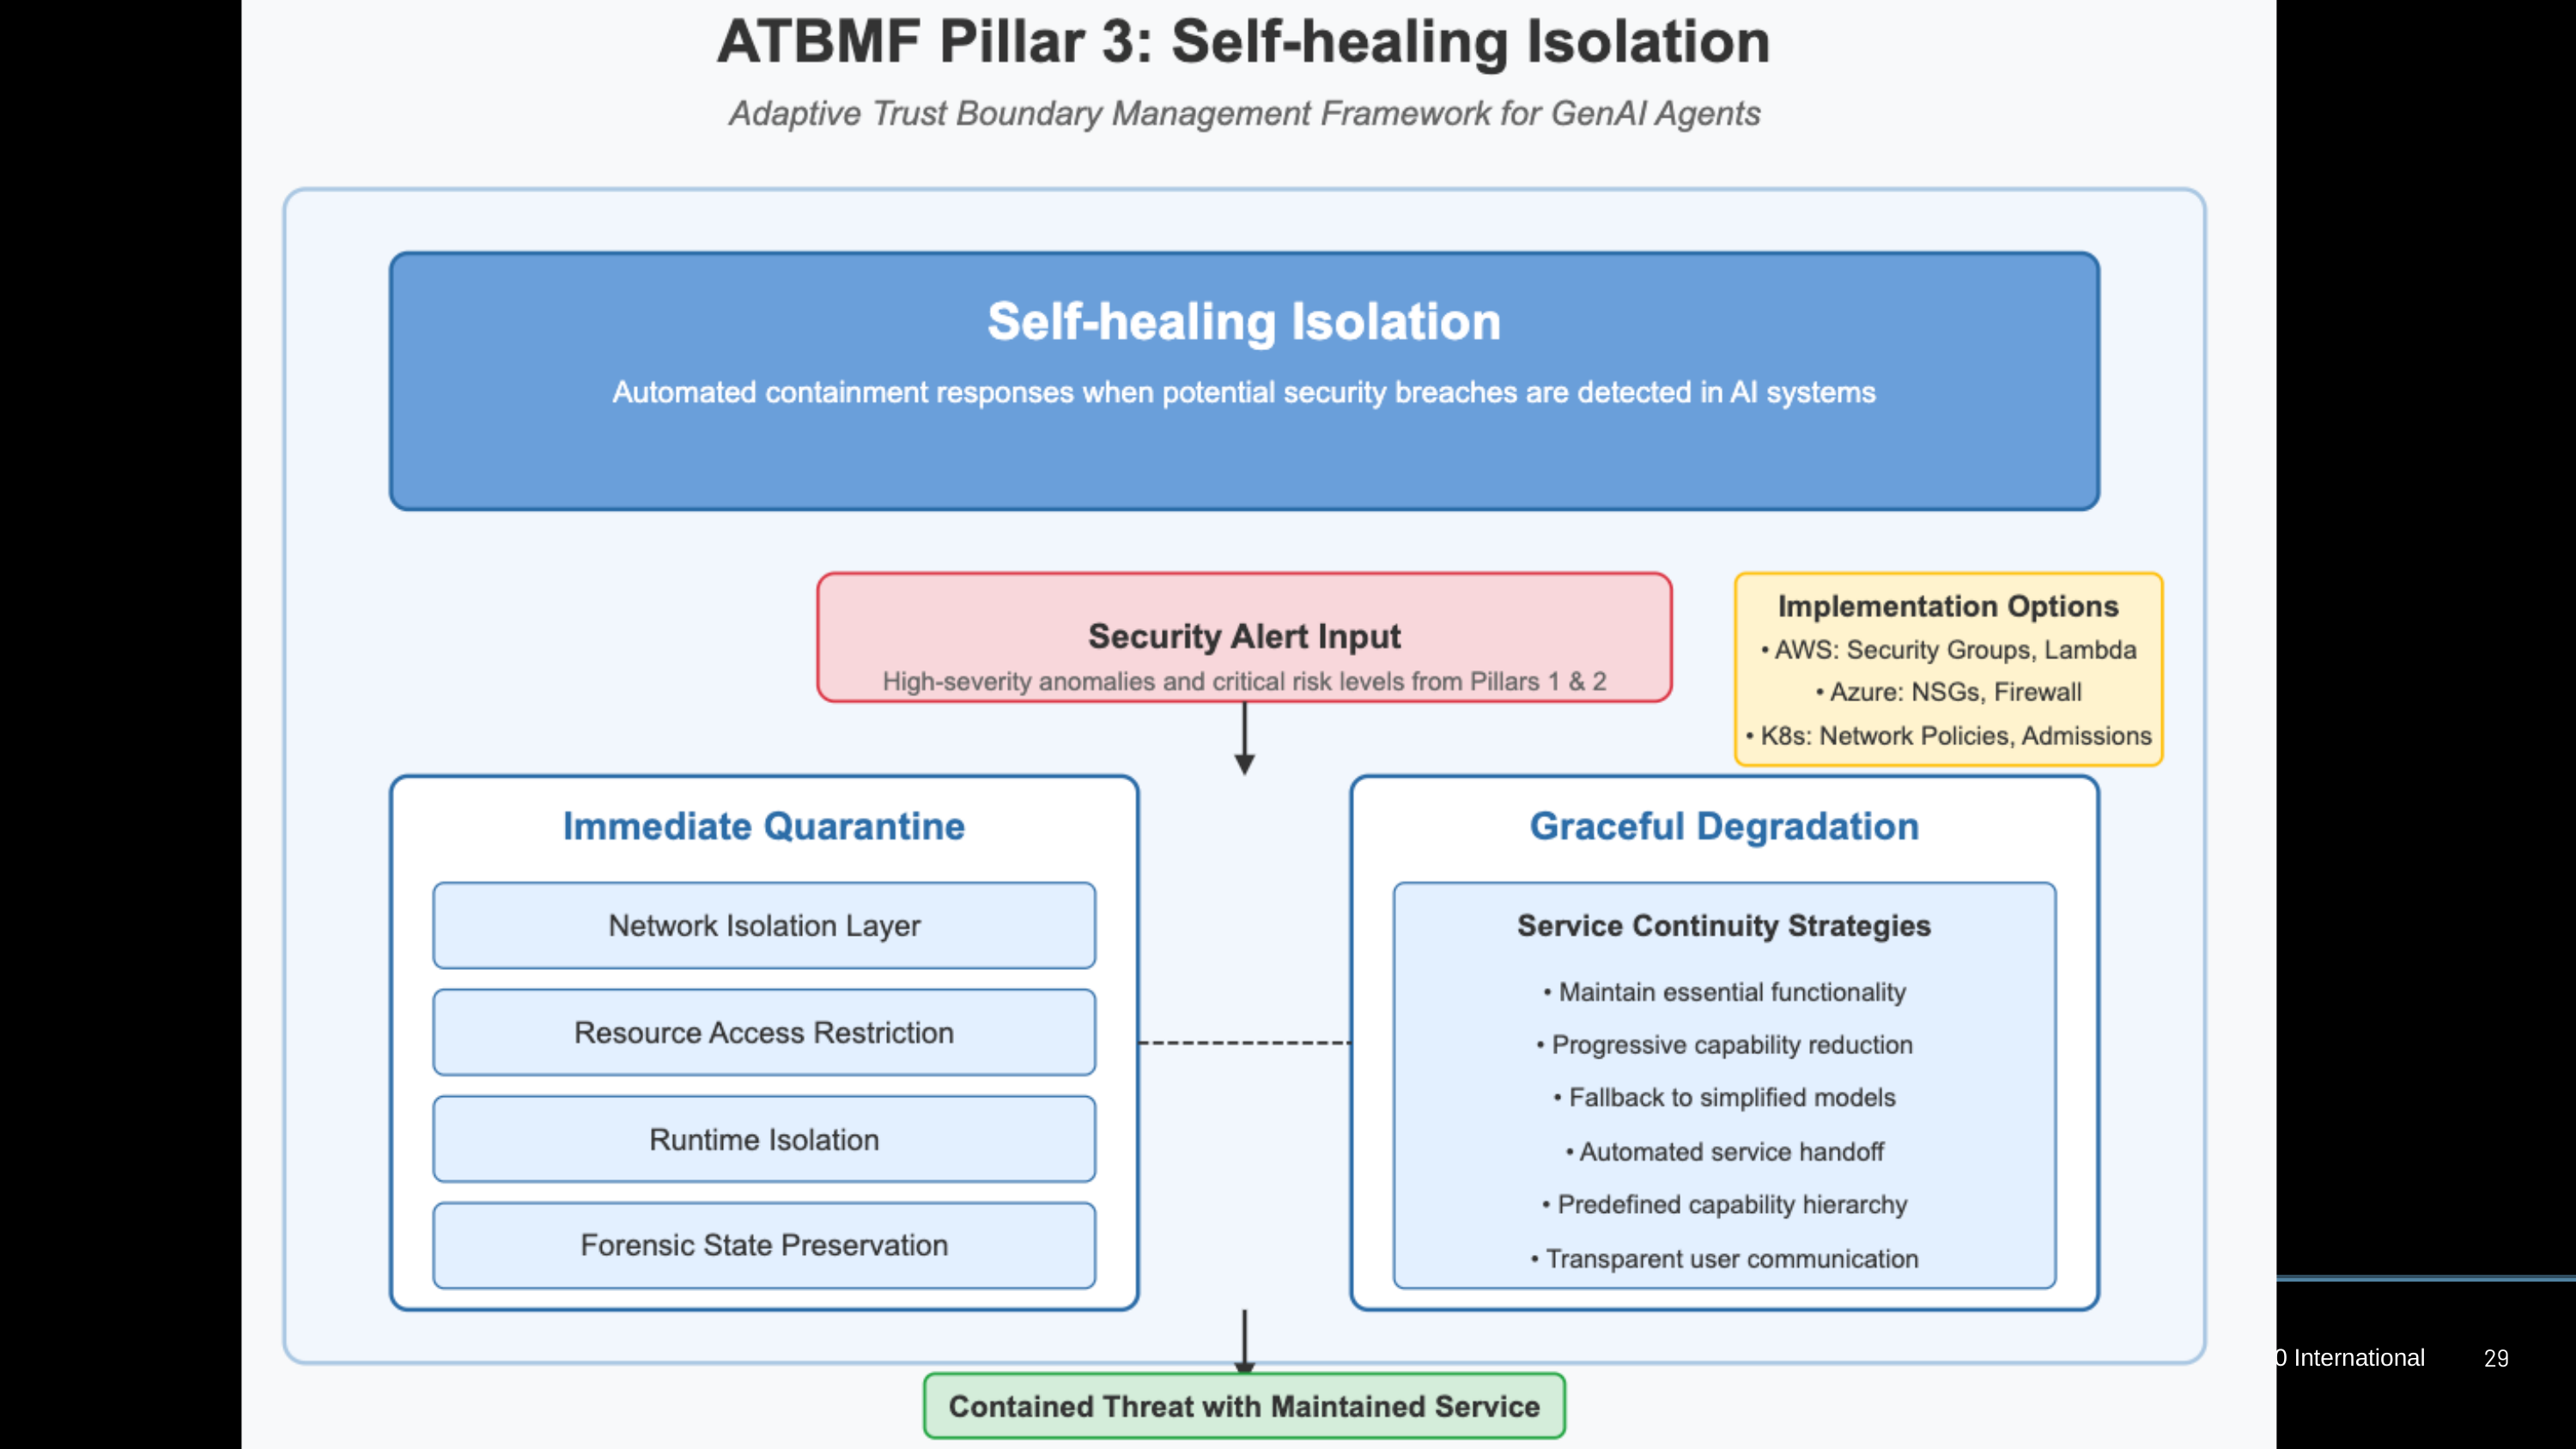

© Author. This work is licensed under Creative Commons Attribution 4.0 International

29